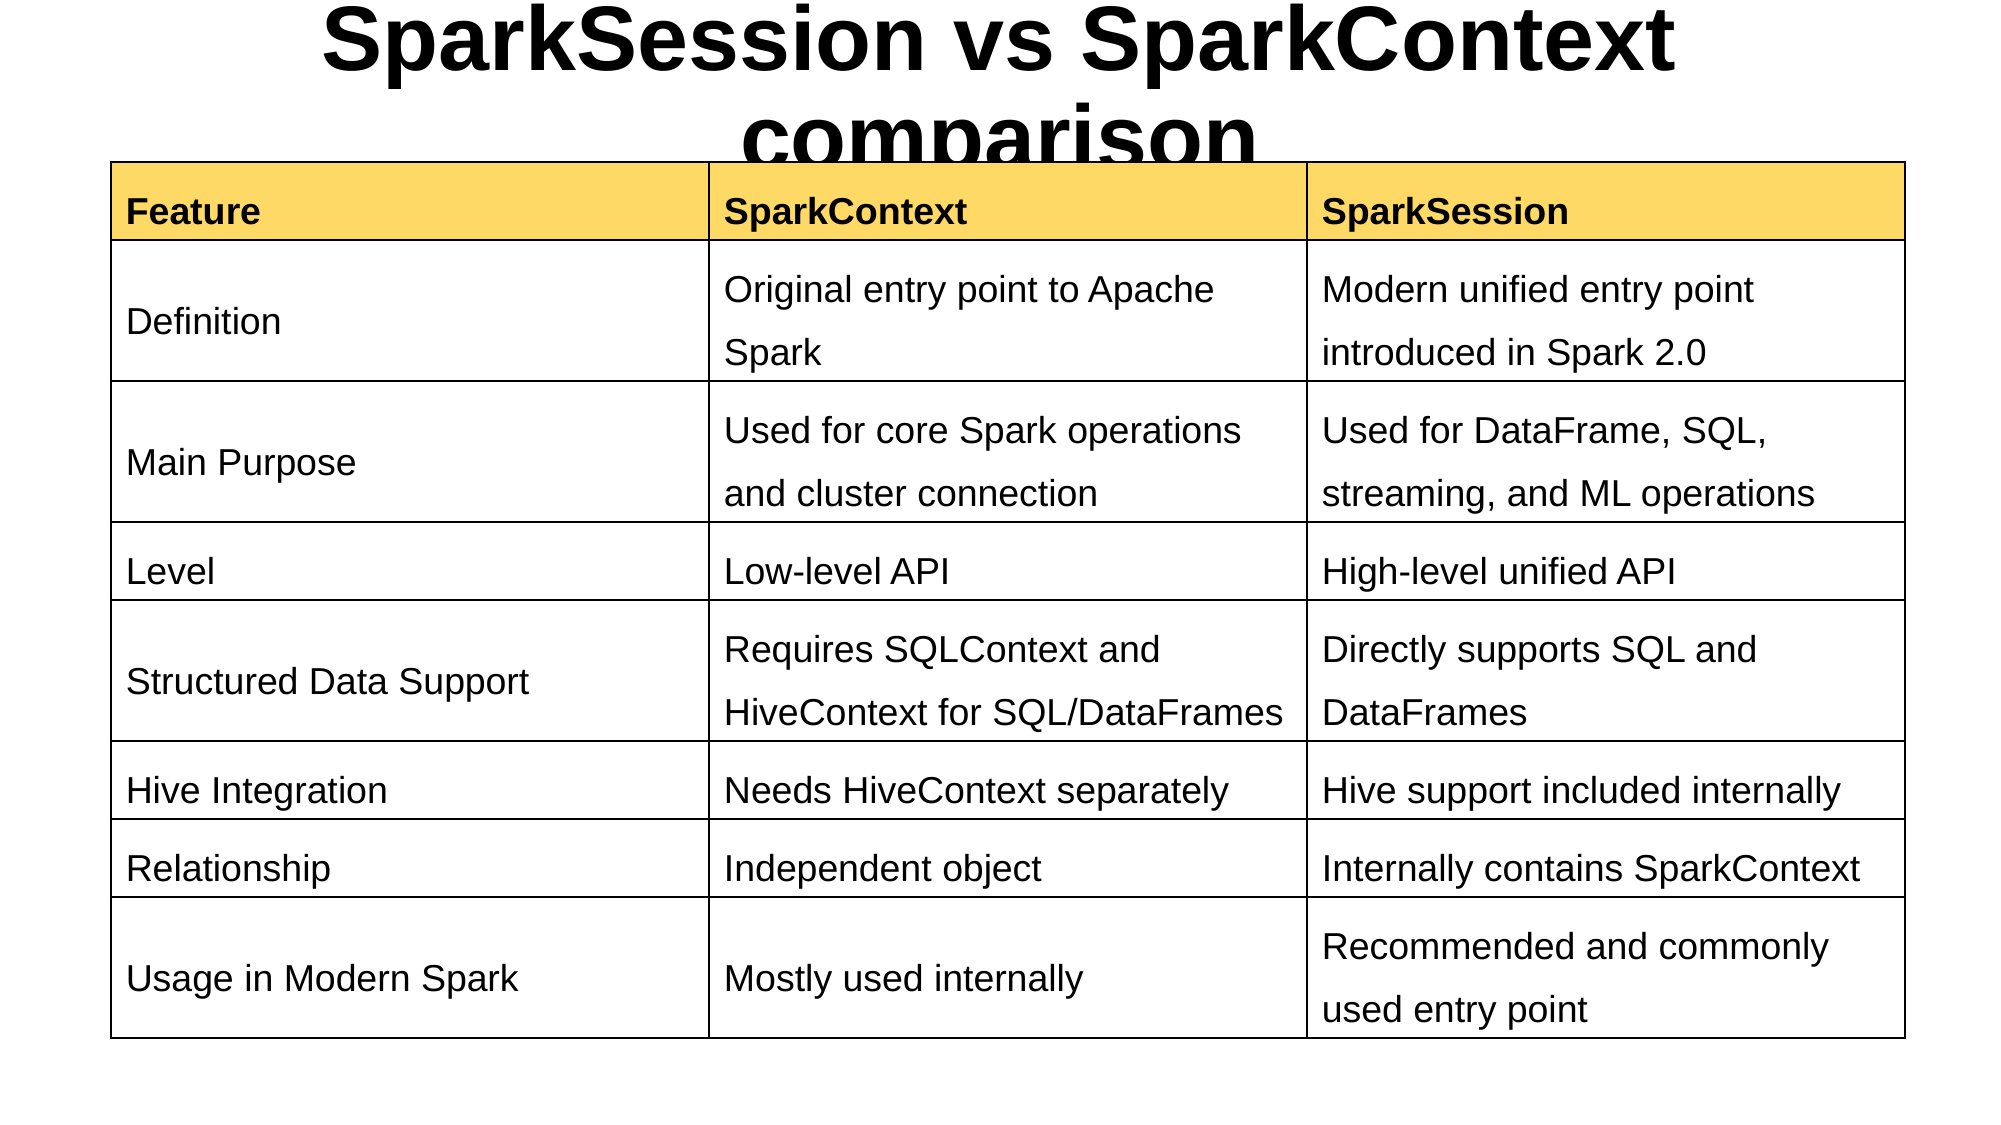

# SparkSession vs SparkContext comparison
| Feature | SparkContext | SparkSession |
| --- | --- | --- |
| Definition | Original entry point to Apache Spark | Modern unified entry point introduced in Spark 2.0 |
| Main Purpose | Used for core Spark operations and cluster connection | Used for DataFrame, SQL, streaming, and ML operations |
| Level | Low-level API | High-level unified API |
| Structured Data Support | Requires SQLContext and HiveContext for SQL/DataFrames | Directly supports SQL and DataFrames |
| Hive Integration | Needs HiveContext separately | Hive support included internally |
| Relationship | Independent object | Internally contains SparkContext |
| Usage in Modern Spark | Mostly used internally | Recommended and commonly used entry point |